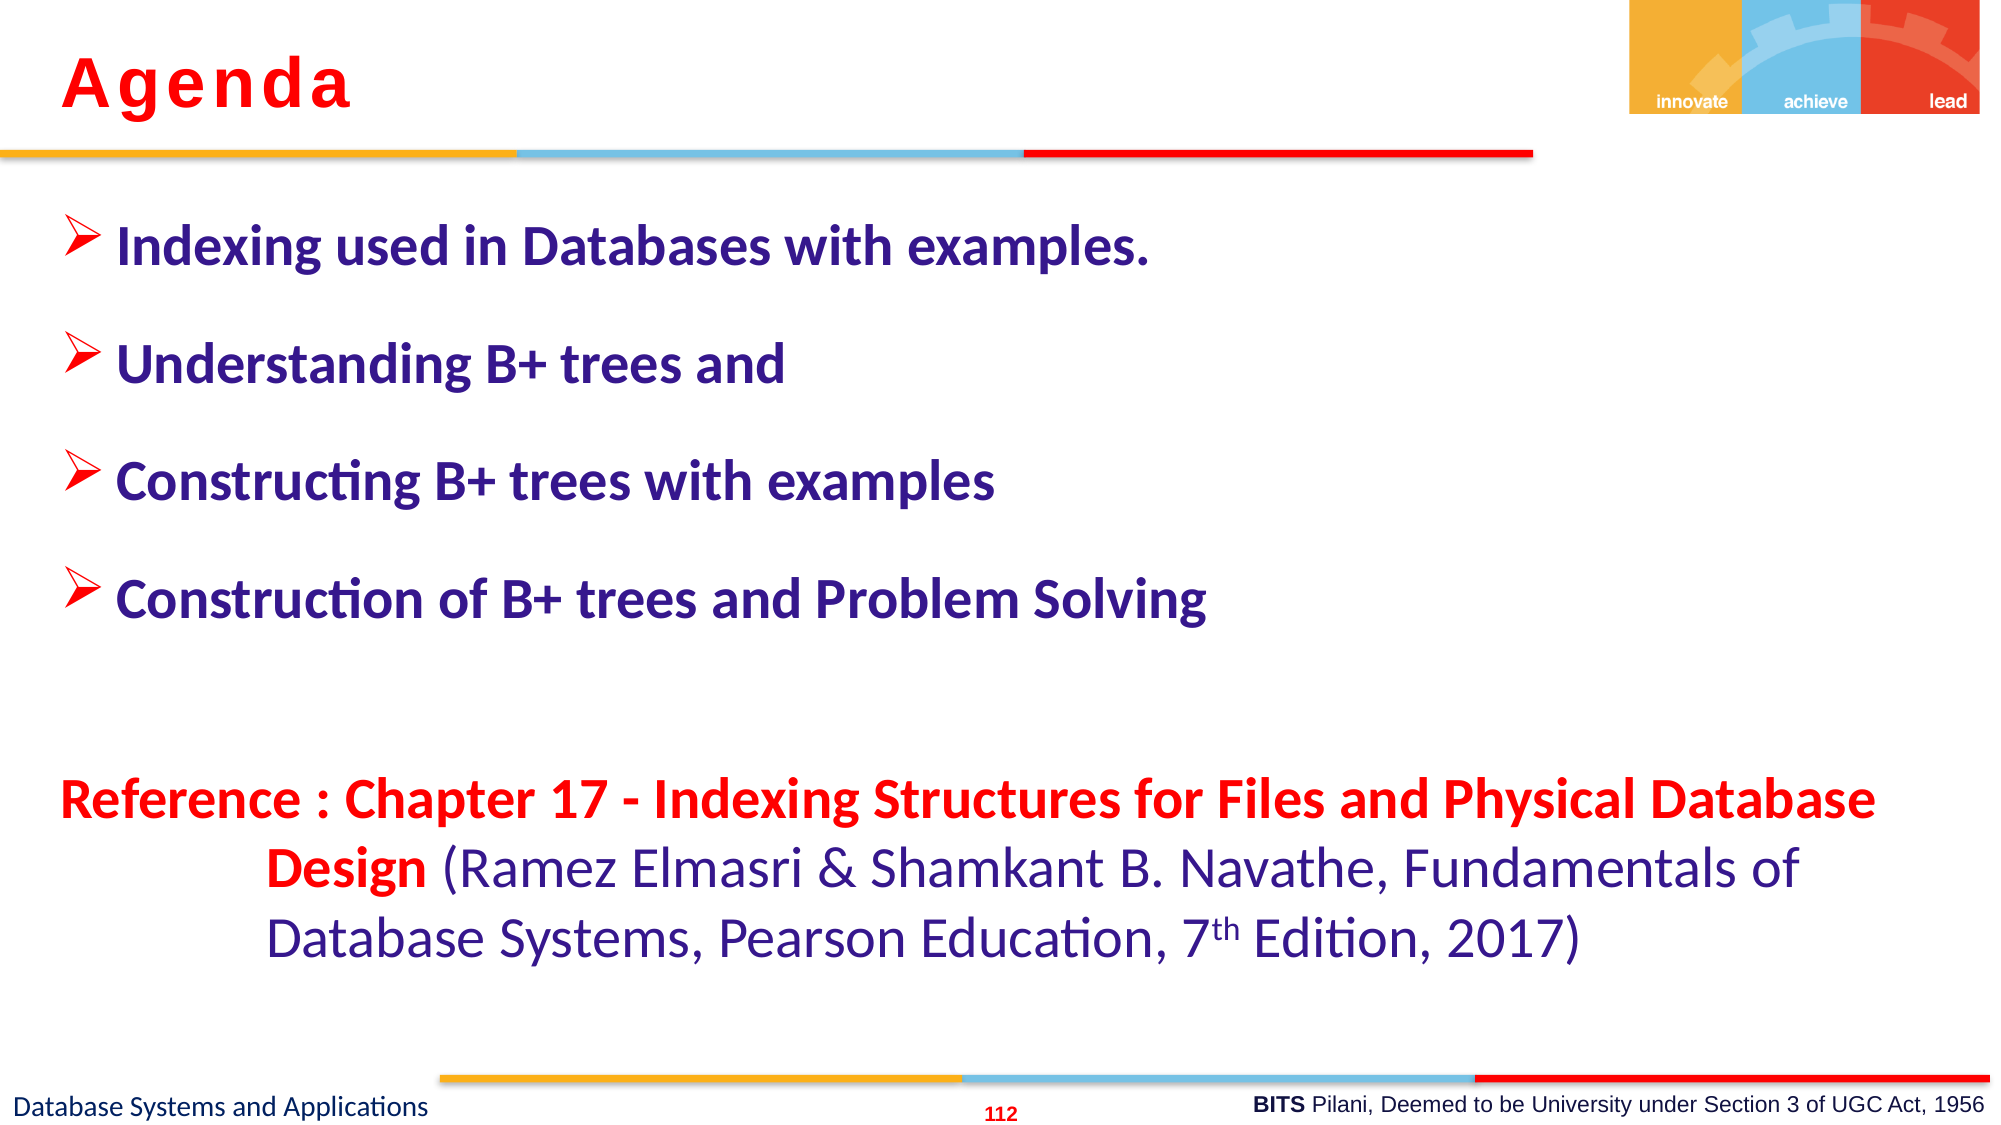

Agenda

Indexing used in Databases with examples.
Understanding B+ trees and
Constructing B+ trees with examples
Construction of B+ trees and Problem Solving

Reference : Chapter 17 - Indexing Structures for Files and Physical Database 		Design (Ramez Elmasri & Shamkant B. Navathe, Fundamentals of 		Database Systems, Pearson Education, 7th Edition, 2017)